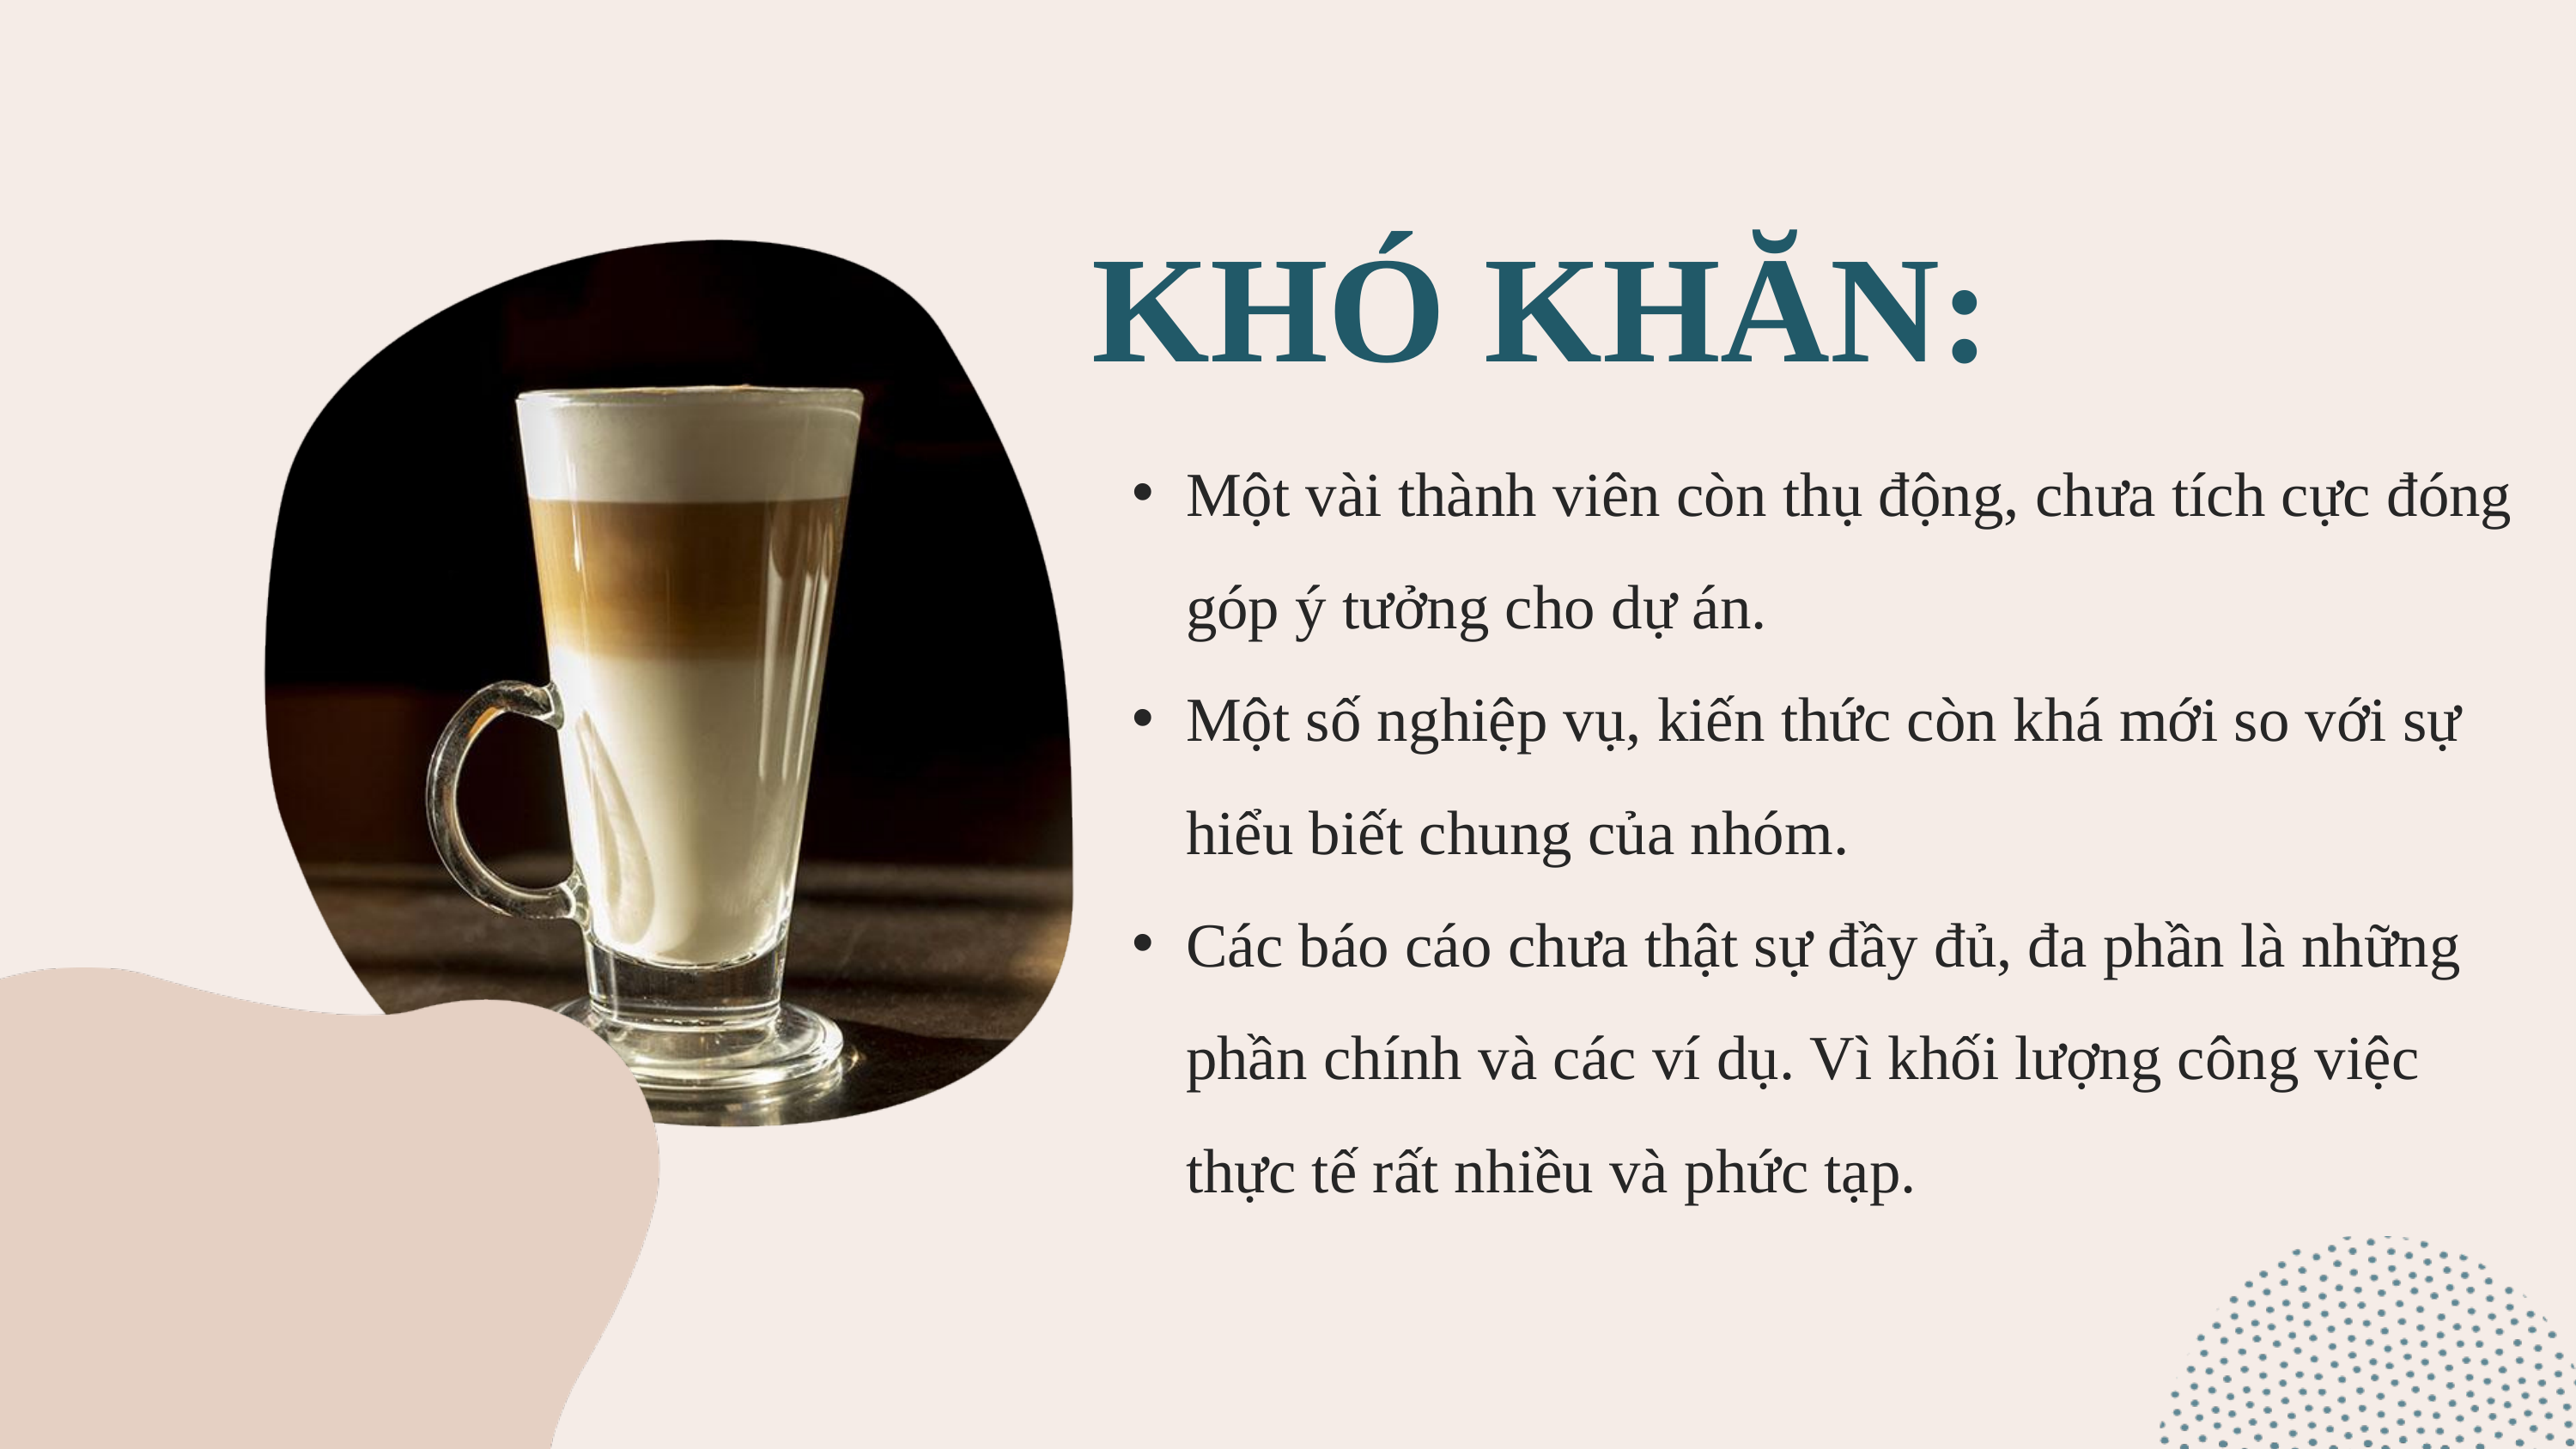

KHÓ KHĂN:
Một vài thành viên còn thụ động, chưa tích cực đóng góp ý tưởng cho dự án.
Một số nghiệp vụ, kiến thức còn khá mới so với sự hiểu biết chung của nhóm.
Các báo cáo chưa thật sự đầy đủ, đa phần là những phần chính và các ví dụ. Vì khối lượng công việc thực tế rất nhiều và phức tạp.